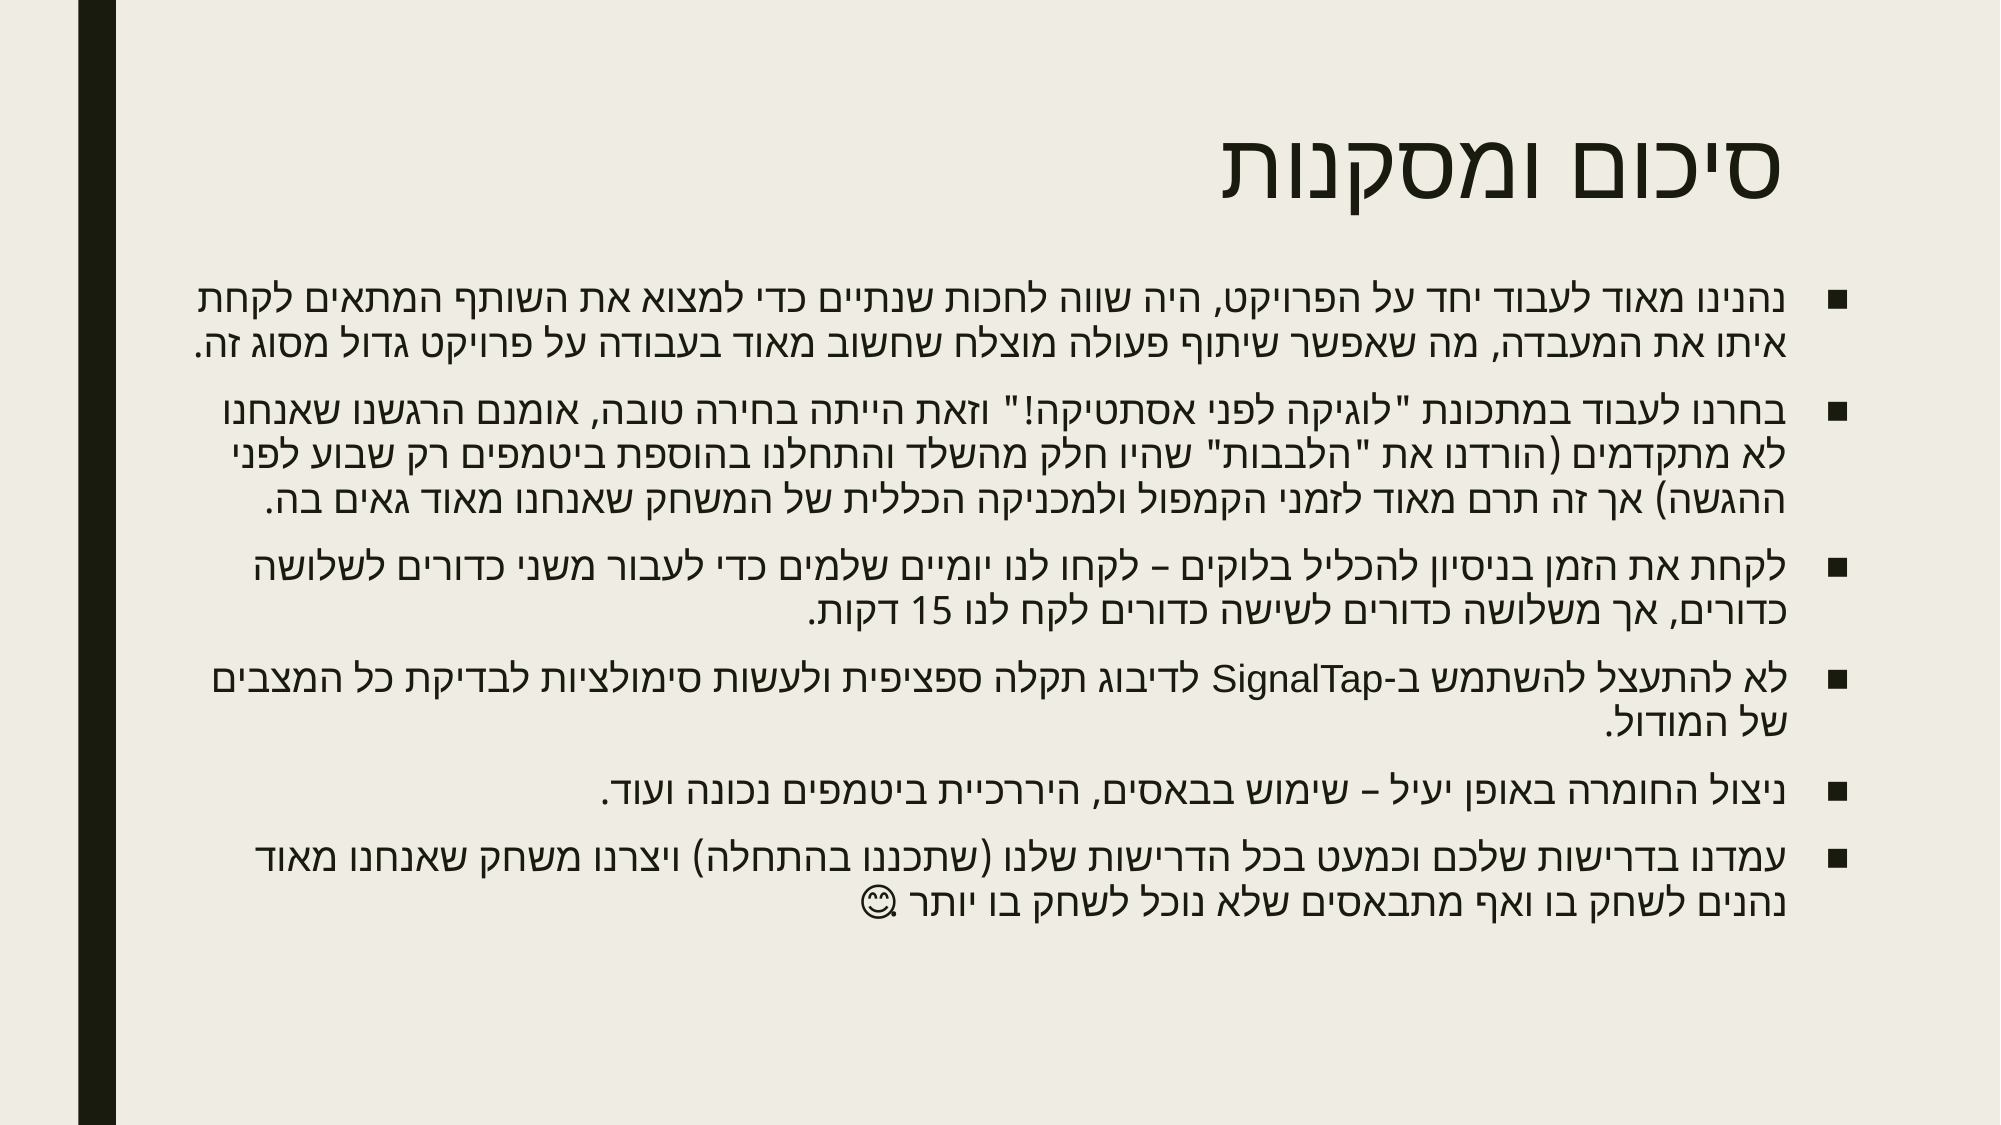

# סיכום ומסקנות
נהנינו מאוד לעבוד יחד על הפרויקט, היה שווה לחכות שנתיים כדי למצוא את השותף המתאים לקחת איתו את המעבדה, מה שאפשר שיתוף פעולה מוצלח שחשוב מאוד בעבודה על פרויקט גדול מסוג זה.
בחרנו לעבוד במתכונת "לוגיקה לפני אסתטיקה!" וזאת הייתה בחירה טובה, אומנם הרגשנו שאנחנו לא מתקדמים (הורדנו את "הלבבות" שהיו חלק מהשלד והתחלנו בהוספת ביטמפים רק שבוע לפני ההגשה) אך זה תרם מאוד לזמני הקמפול ולמכניקה הכללית של המשחק שאנחנו מאוד גאים בה.
לקחת את הזמן בניסיון להכליל בלוקים – לקחו לנו יומיים שלמים כדי לעבור משני כדורים לשלושה כדורים, אך משלושה כדורים לשישה כדורים לקח לנו 15 דקות.
לא להתעצל להשתמש ב-SignalTap לדיבוג תקלה ספציפית ולעשות סימולציות לבדיקת כל המצבים של המודול.
ניצול החומרה באופן יעיל – שימוש בבאסים, היררכיית ביטמפים נכונה ועוד.
עמדנו בדרישות שלכם וכמעט בכל הדרישות שלנו (שתכננו בהתחלה) ויצרנו משחק שאנחנו מאוד נהנים לשחק בו ואף מתבאסים שלא נוכל לשחק בו יותר 😊.